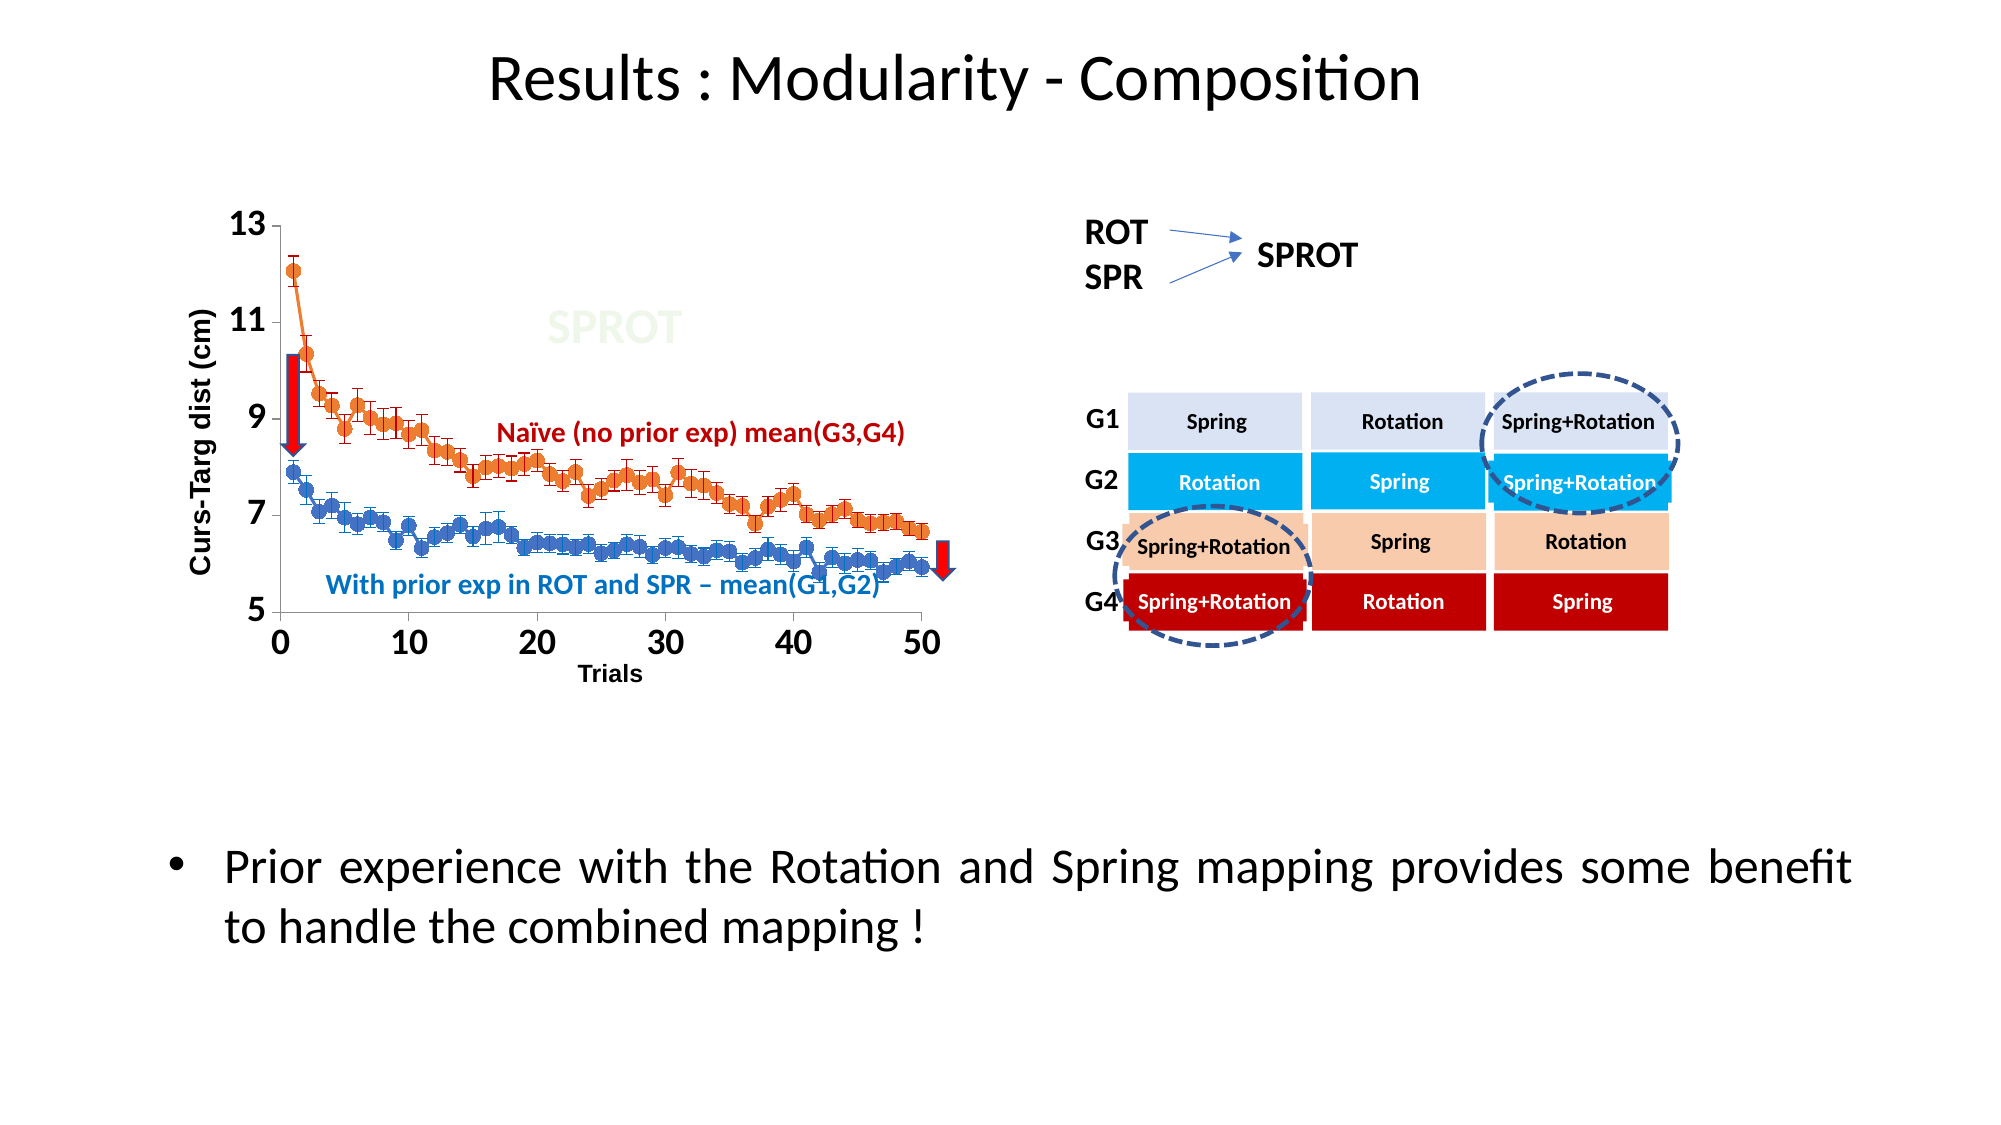

Results : Modularity - Composition
ROT
SPR
SPROT

### Chart

| Category | COMP | DECOMP |
|---|---|---|
SPROT

Naïve (no prior exp) mean(G3,G4)

Curs-Targ dist (cm)

With prior exp in ROT and SPR – mean(G1,G2)
Trials

G1

Rotation
Spring+Rotation
Spring

G2

Spring
Rotation
Spring+Rotation

G3
Spring
Rotation
Spring+Rotation

G4
Spring+Rotation
Rotation
Spring

Prior experience with the Rotation and Spring mapping provides some benefit to handle the combined mapping !